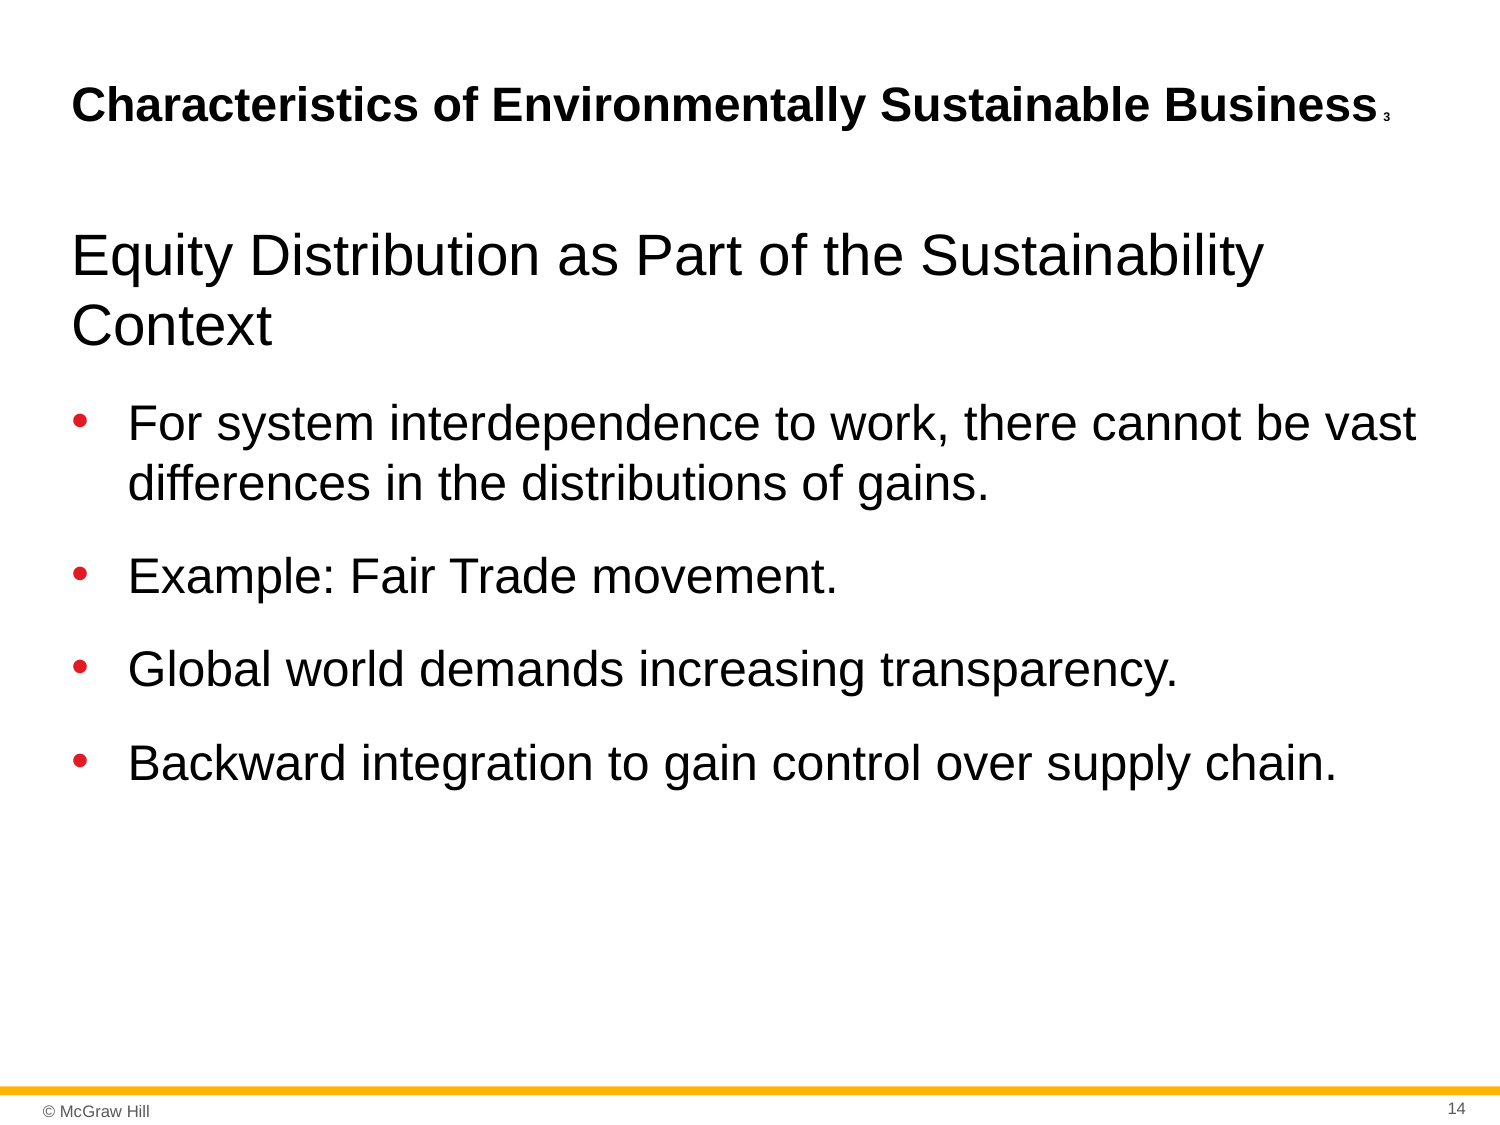

# Characteristics of Environmentally Sustainable Business 3
Equity Distribution as Part of the Sustainability Context
For system interdependence to work, there cannot be vast differences in the distributions of gains.
Example: Fair Trade movement.
Global world demands increasing transparency.
Backward integration to gain control over supply chain.

14